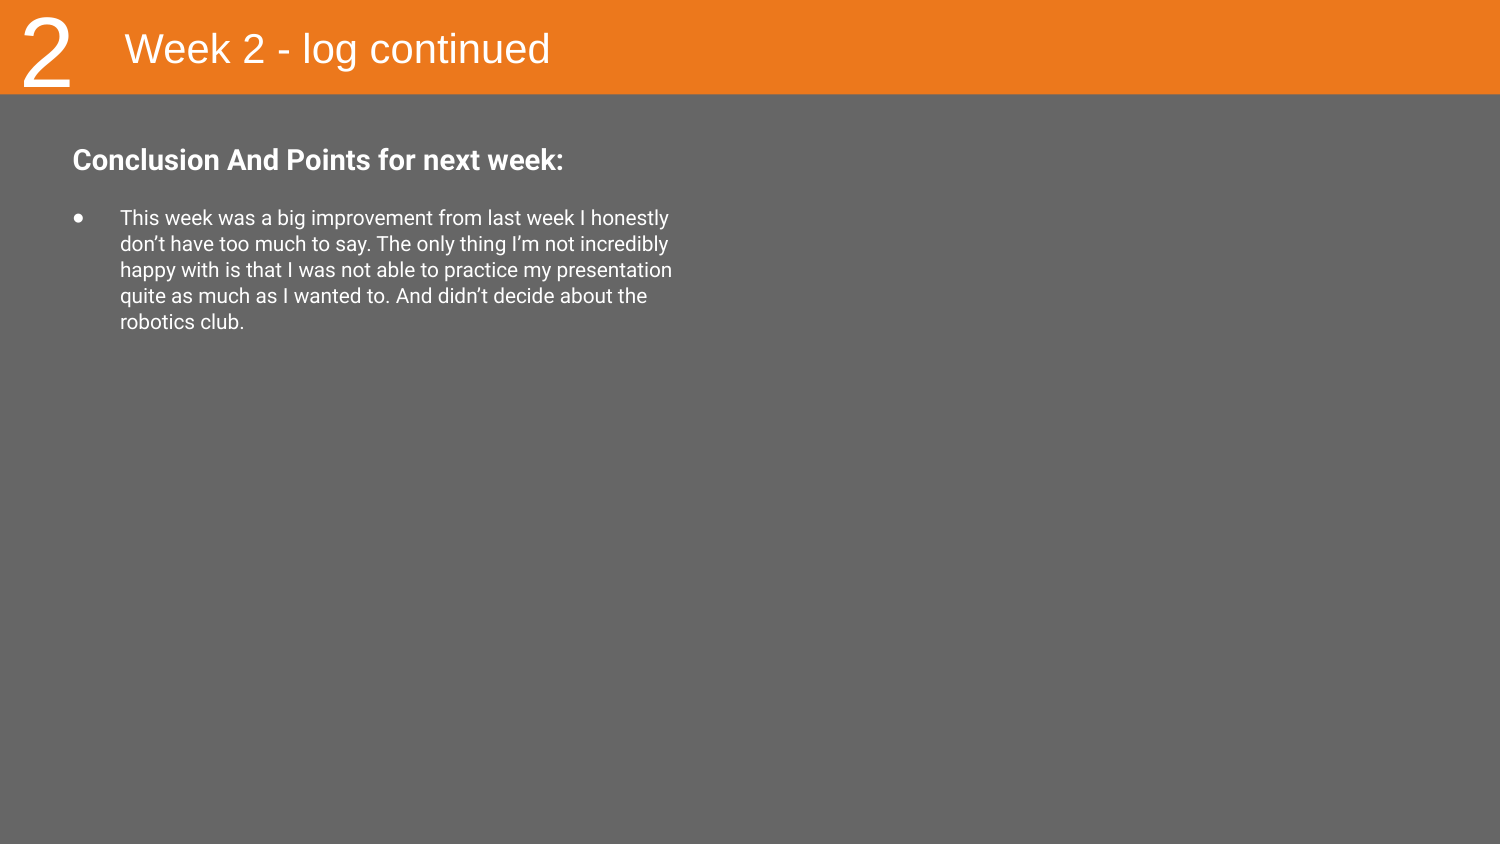

2
# Week 2 - log continued

Conclusion And Points for next week:

This week was a big improvement from last week I honestly don’t have too much to say. The only thing I’m not incredibly happy with is that I was not able to practice my presentation quite as much as I wanted to. And didn’t decide about the robotics club.